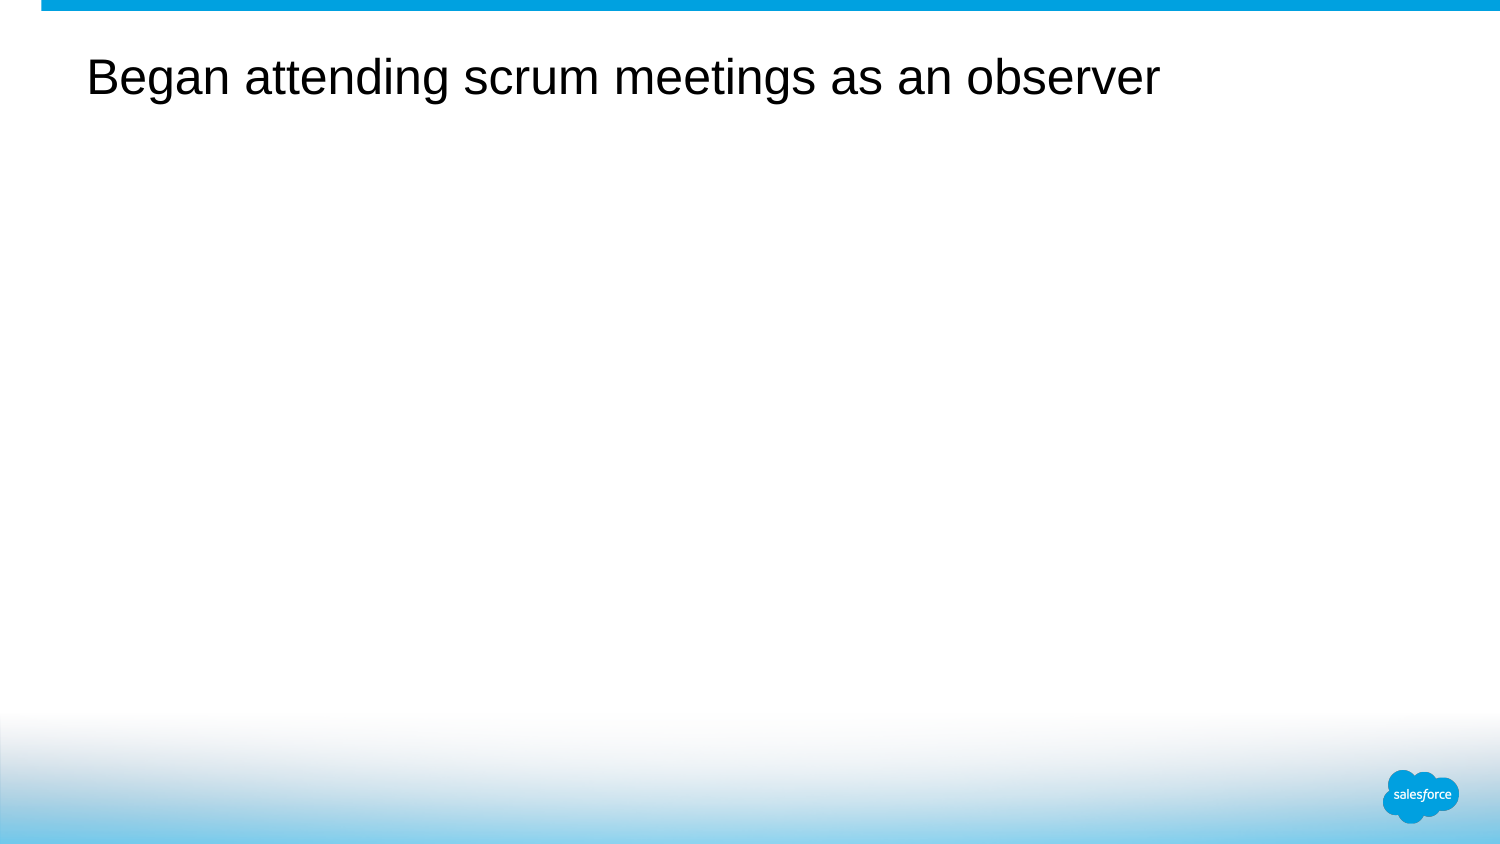

Began attending scrum meetings as an observer